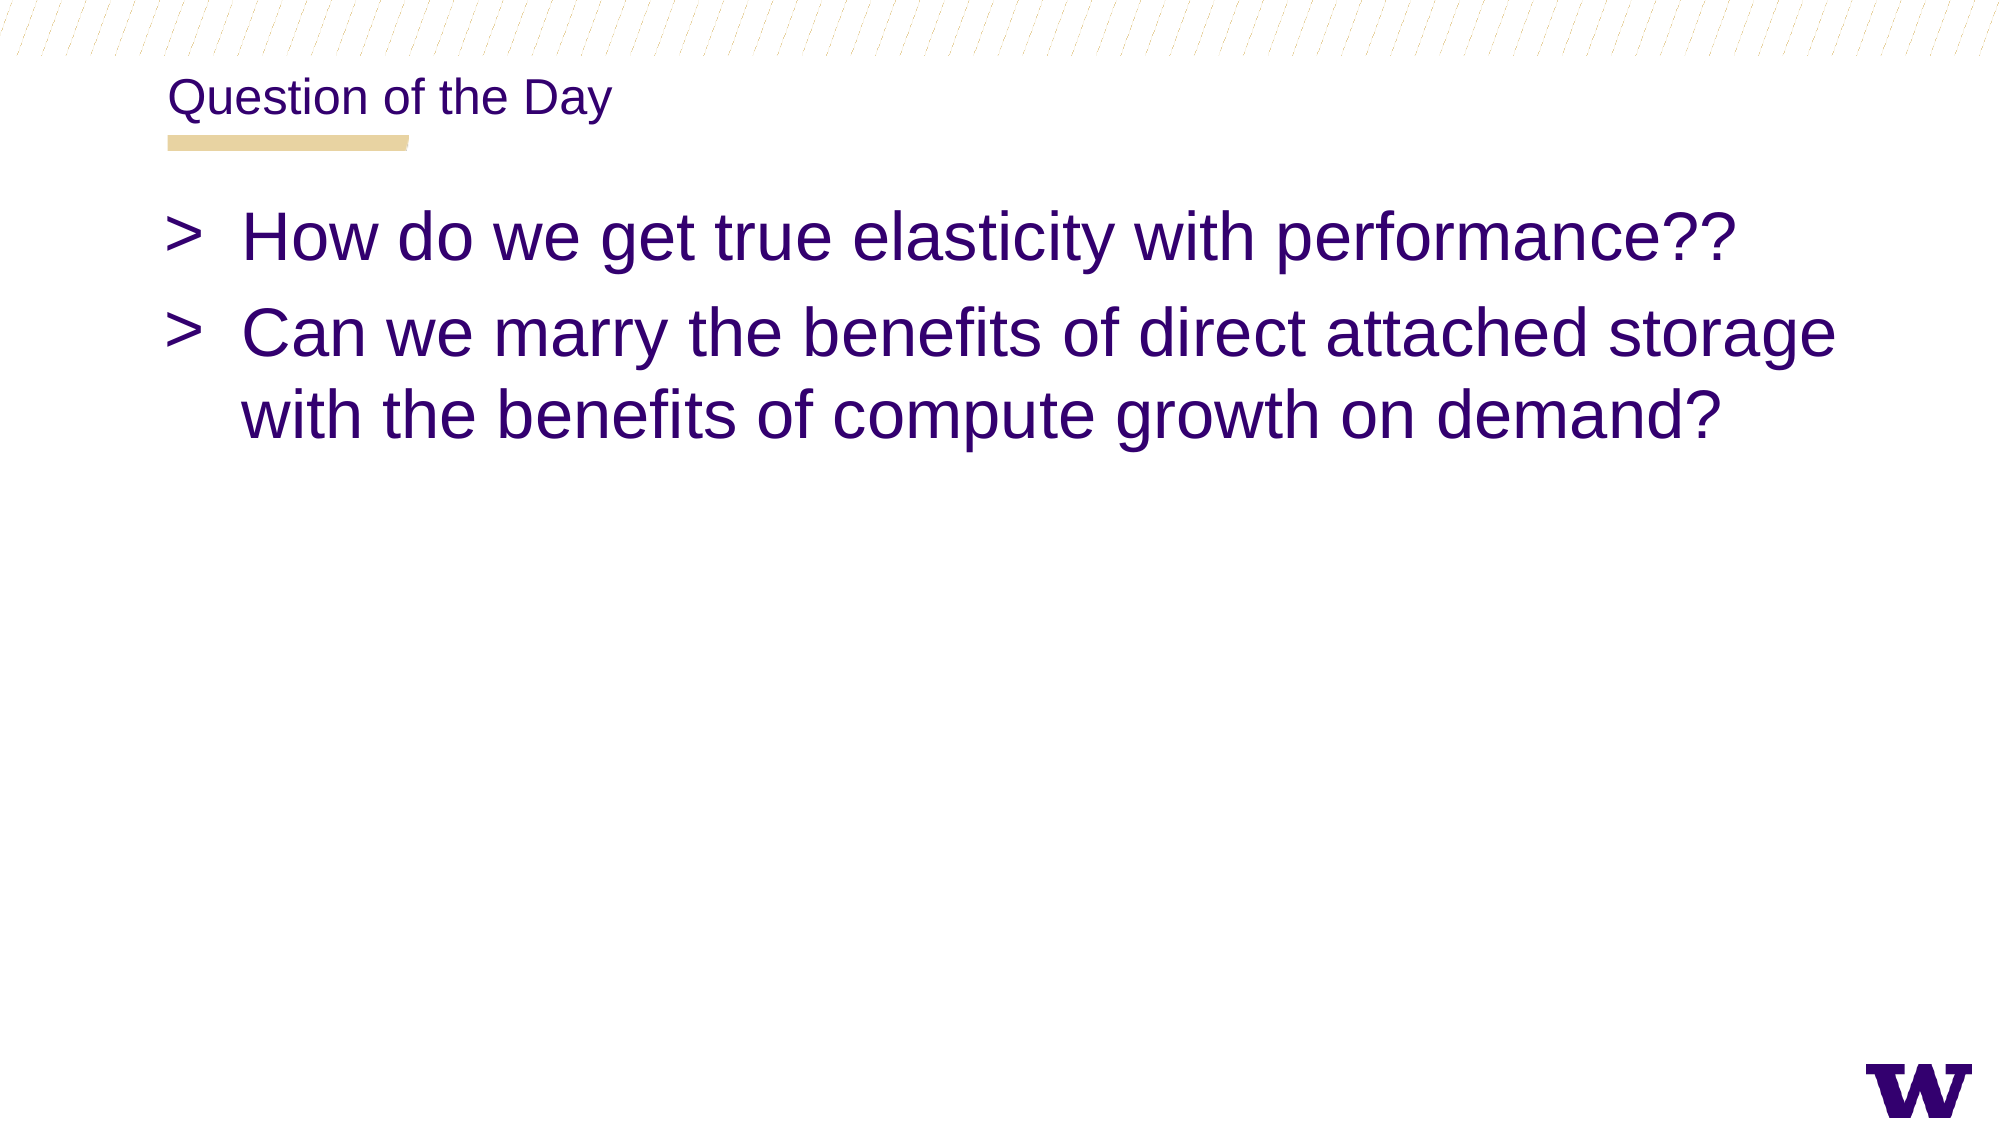

Question of the Day
How do we get true elasticity with performance??
Can we marry the benefits of direct attached storage with the benefits of compute growth on demand?